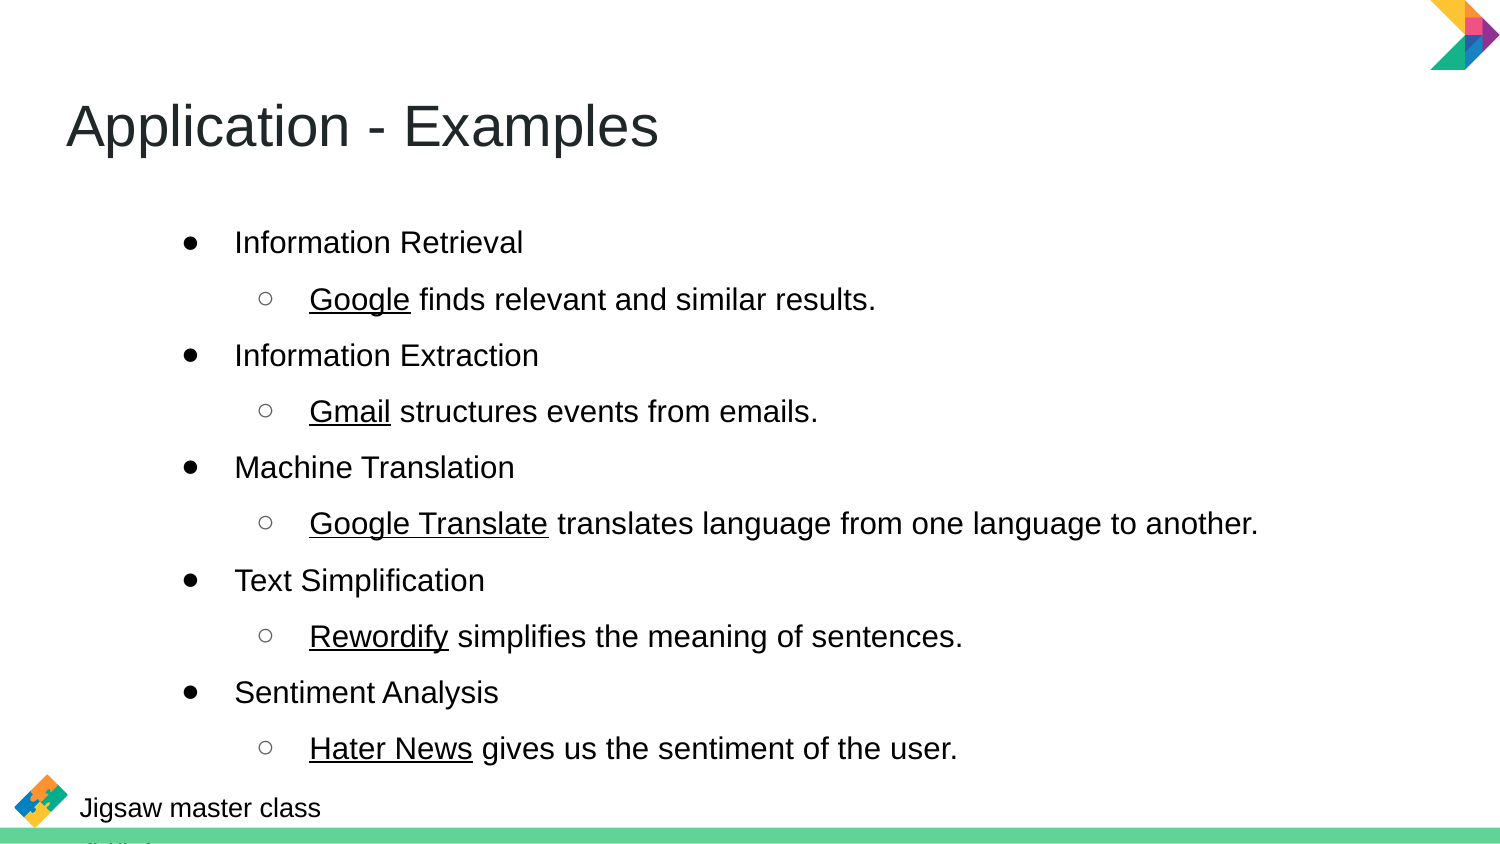

# Application - Examples
Information Retrieval
Google finds relevant and similar results.
Information Extraction
Gmail structures events from emails.
Machine Translation
Google Translate translates language from one language to another.
Text Simplification
Rewordify simplifies the meaning of sentences.
Sentiment Analysis
Hater News gives us the sentiment of the user.